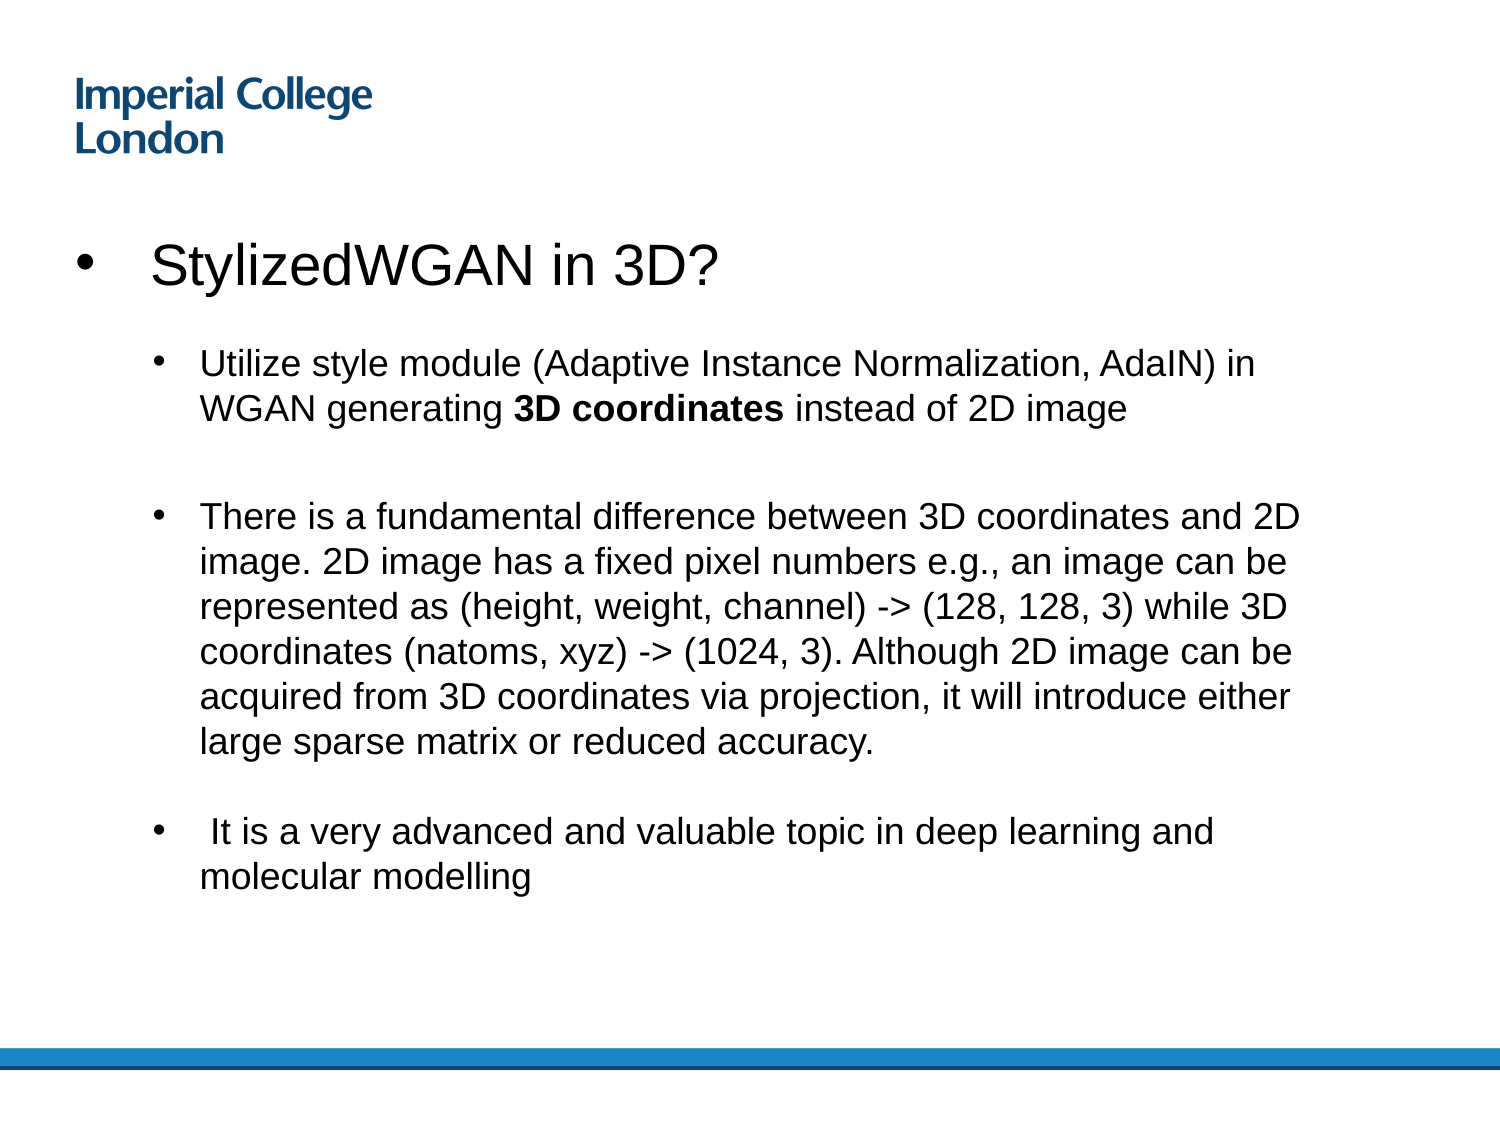

# StylizedWGAN in 3D?
Utilize style module (Adaptive Instance Normalization, AdaIN) in WGAN generating 3D coordinates instead of 2D image

There is a fundamental difference between 3D coordinates and 2D image. 2D image has a fixed pixel numbers e.g., an image can be represented as (height, weight, channel) -> (128, 128, 3) while 3D coordinates (natoms, xyz) -> (1024, 3). Although 2D image can be acquired from 3D coordinates via projection, it will introduce either large sparse matrix or reduced accuracy.

 It is a very advanced and valuable topic in deep learning and molecular modelling